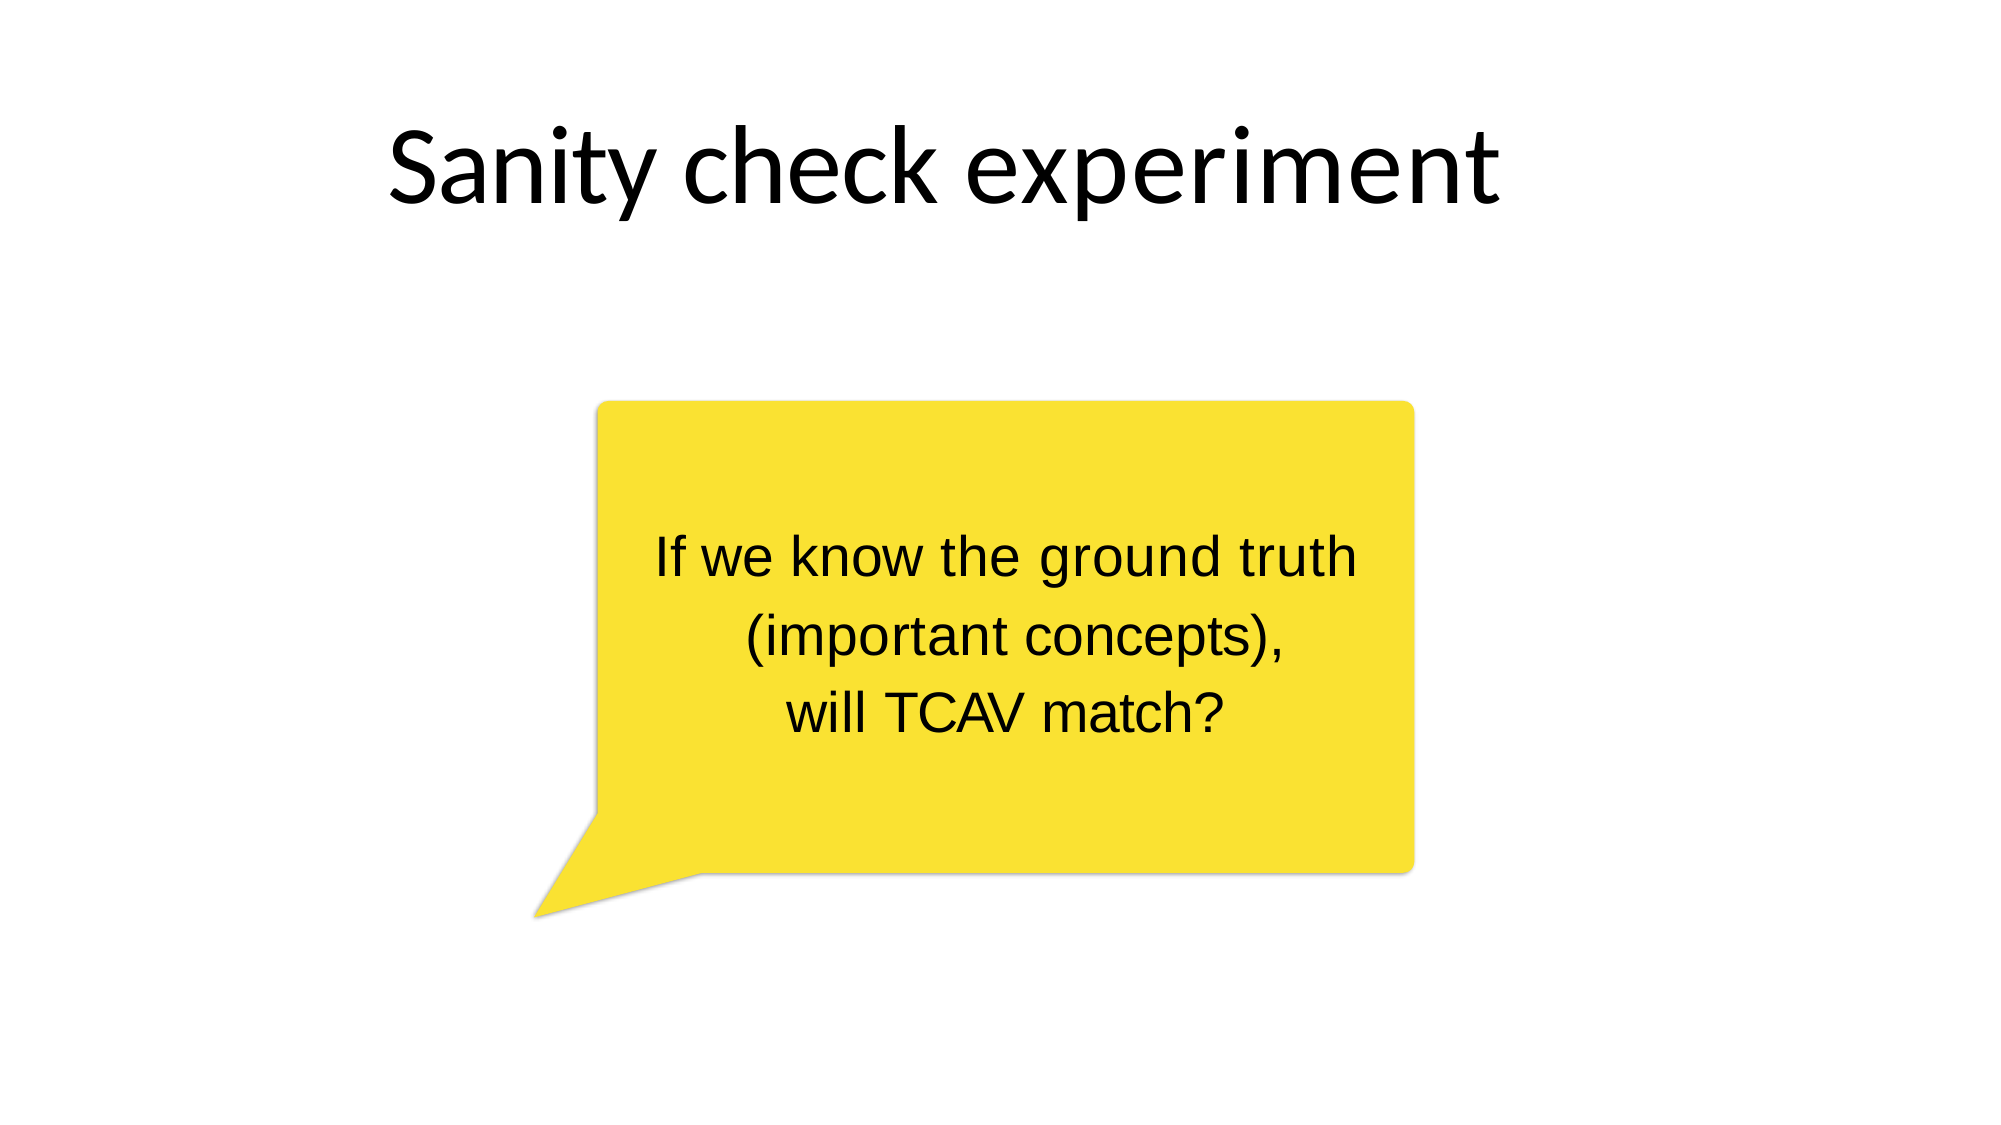

# Sanity check experiment

If we know the ground truth  (important concepts),
will TCAV match?
50